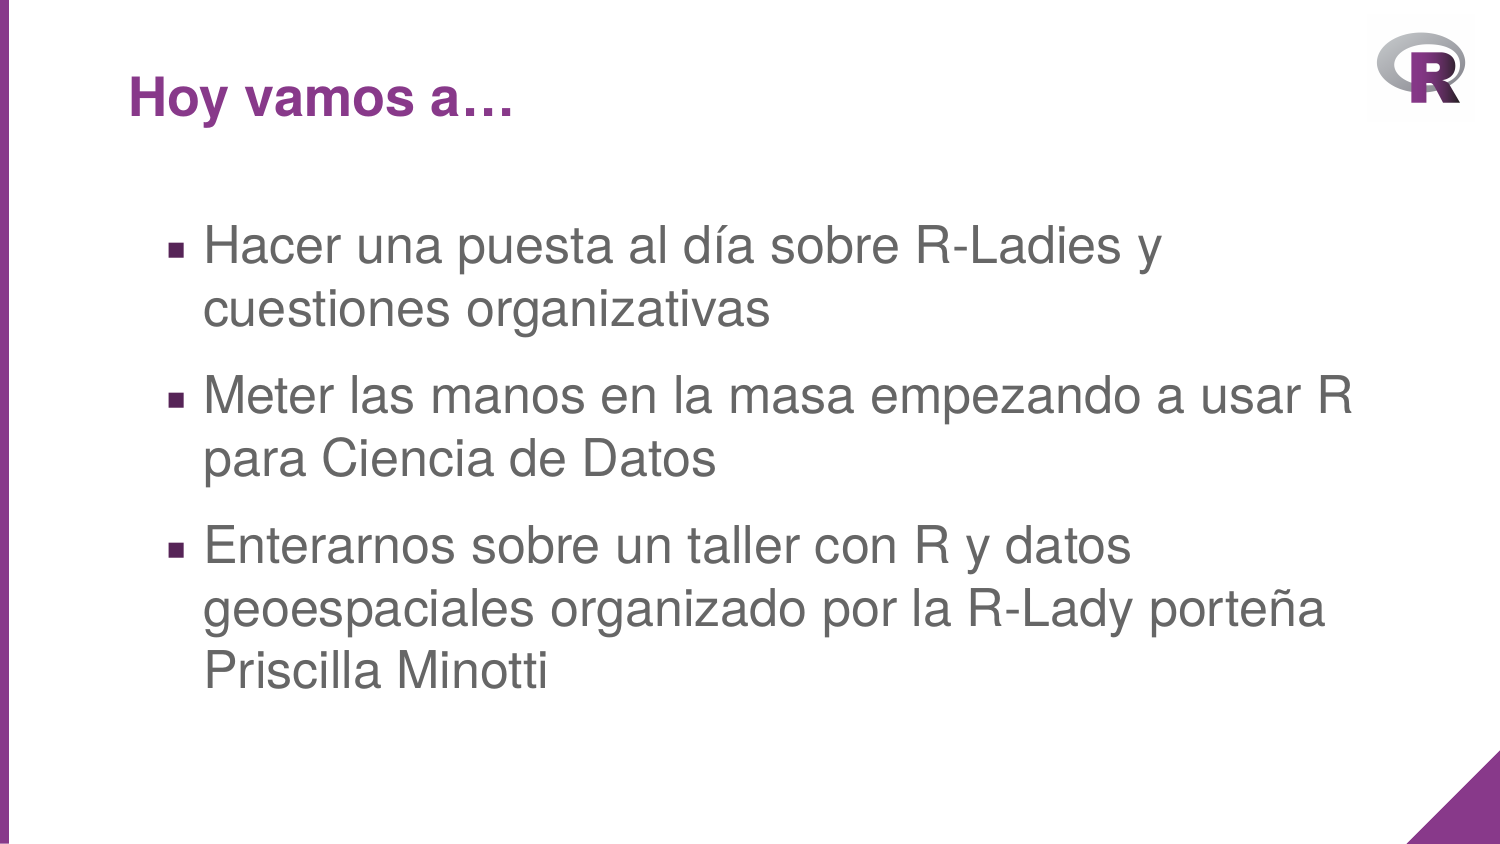

# Hoy vamos a…
Hacer una puesta al día sobre R-Ladies y cuestiones organizativas
Meter las manos en la masa empezando a usar R para Ciencia de Datos
Enterarnos sobre un taller con R y datos geoespaciales organizado por la R-Lady porteña Priscilla Minotti